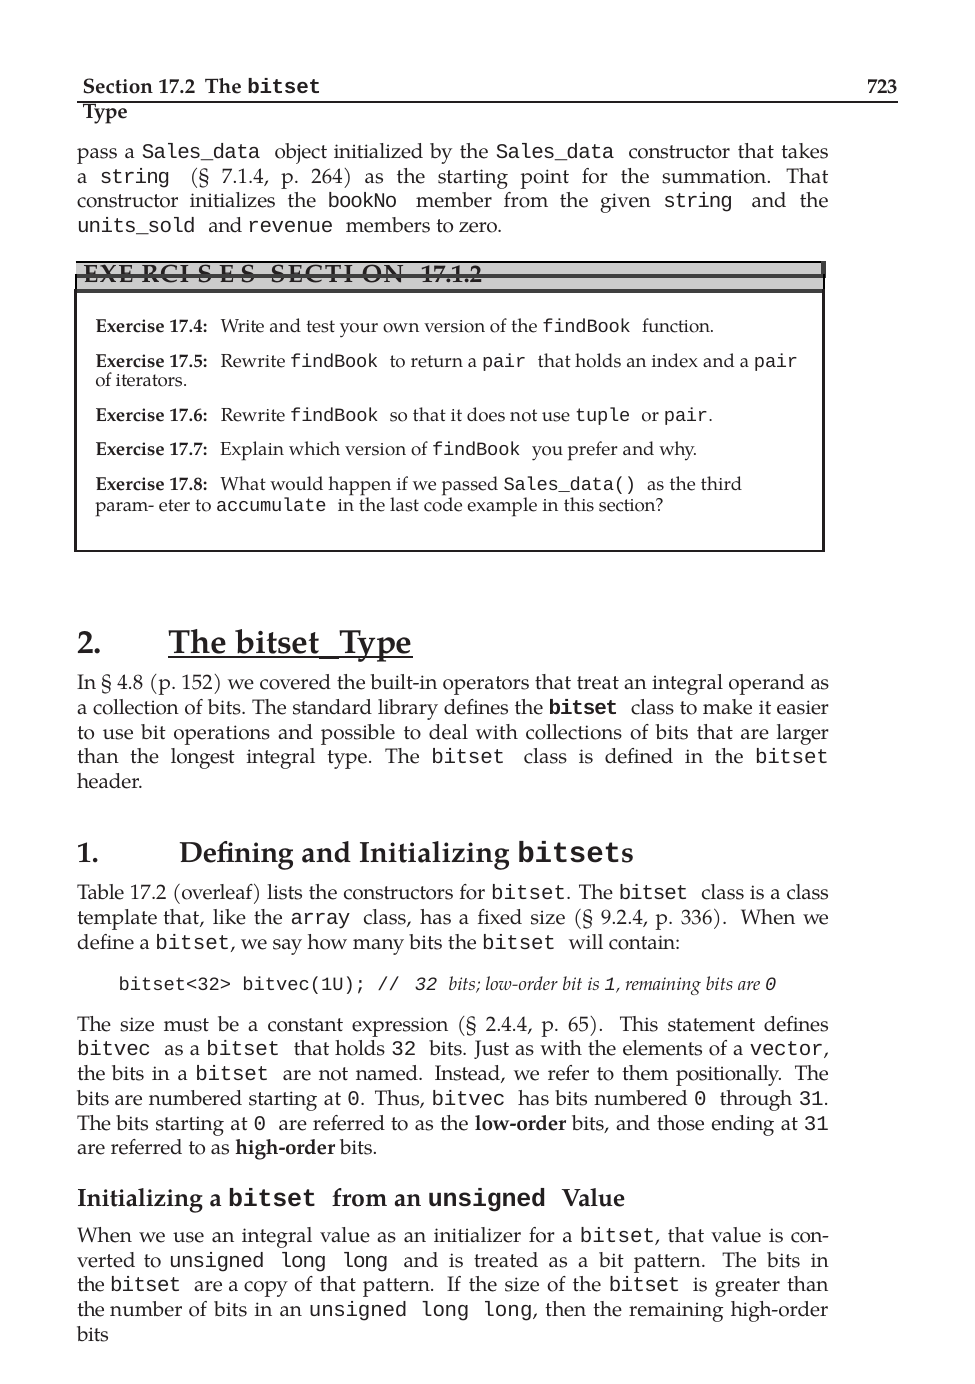

Section 17.2 The bitset Type
723

pass a Sales_data object initialized by the Sales_data constructor that takes a string (§ 7.1.4, p. 264) as the starting point for the summation. That constructor initializes the bookNo member from the given string and the units_sold and revenue members to zero.
|  |
| --- |
| Exe rci s e s Secti on 17.1.2 |
| Exercise 17.4: Write and test your own version of the findBook function. Exercise 17.5: Rewrite findBook to return a pair that holds an index and a pair of iterators. Exercise 17.6: Rewrite findBook so that it does not use tuple or pair. Exercise 17.7: Explain which version of findBook you prefer and why. Exercise 17.8: What would happen if we passed Sales\_data() as the third param- eter to accumulate in the last code example in this section? |
The bitset Type
In § 4.8 (p. 152) we covered the built-in operators that treat an integral operand as a collection of bits. The standard library defines the bitset class to make it easier to use bit operations and possible to deal with collections of bits that are larger than the longest integral type. The bitset class is defined in the bitset header.

Defining and Initializing bitsets
Table 17.2 (overleaf) lists the constructors for bitset. The bitset class is a class template that, like the array class, has a fixed size (§ 9.2.4, p. 336). When we define a bitset, we say how many bits the bitset will contain:
bitset<32> bitvec(1U); // 32 bits; low-order bit is 1, remaining bits are 0
The size must be a constant expression (§ 2.4.4, p. 65). This statement defines bitvec as a bitset that holds 32 bits. Just as with the elements of a vector, the bits in a bitset are not named. Instead, we refer to them positionally. The bits are numbered starting at 0. Thus, bitvec has bits numbered 0 through 31. The bits starting at 0 are referred to as the low-order bits, and those ending at 31 are referred to as high-order bits.
Initializing a bitset from an unsigned Value
When we use an integral value as an initializer for a bitset, that value is con- verted to unsigned long long and is treated as a bit pattern. The bits in the bitset are a copy of that pattern. If the size of the bitset is greater than the number of bits in an unsigned long long, then the remaining high-order bits